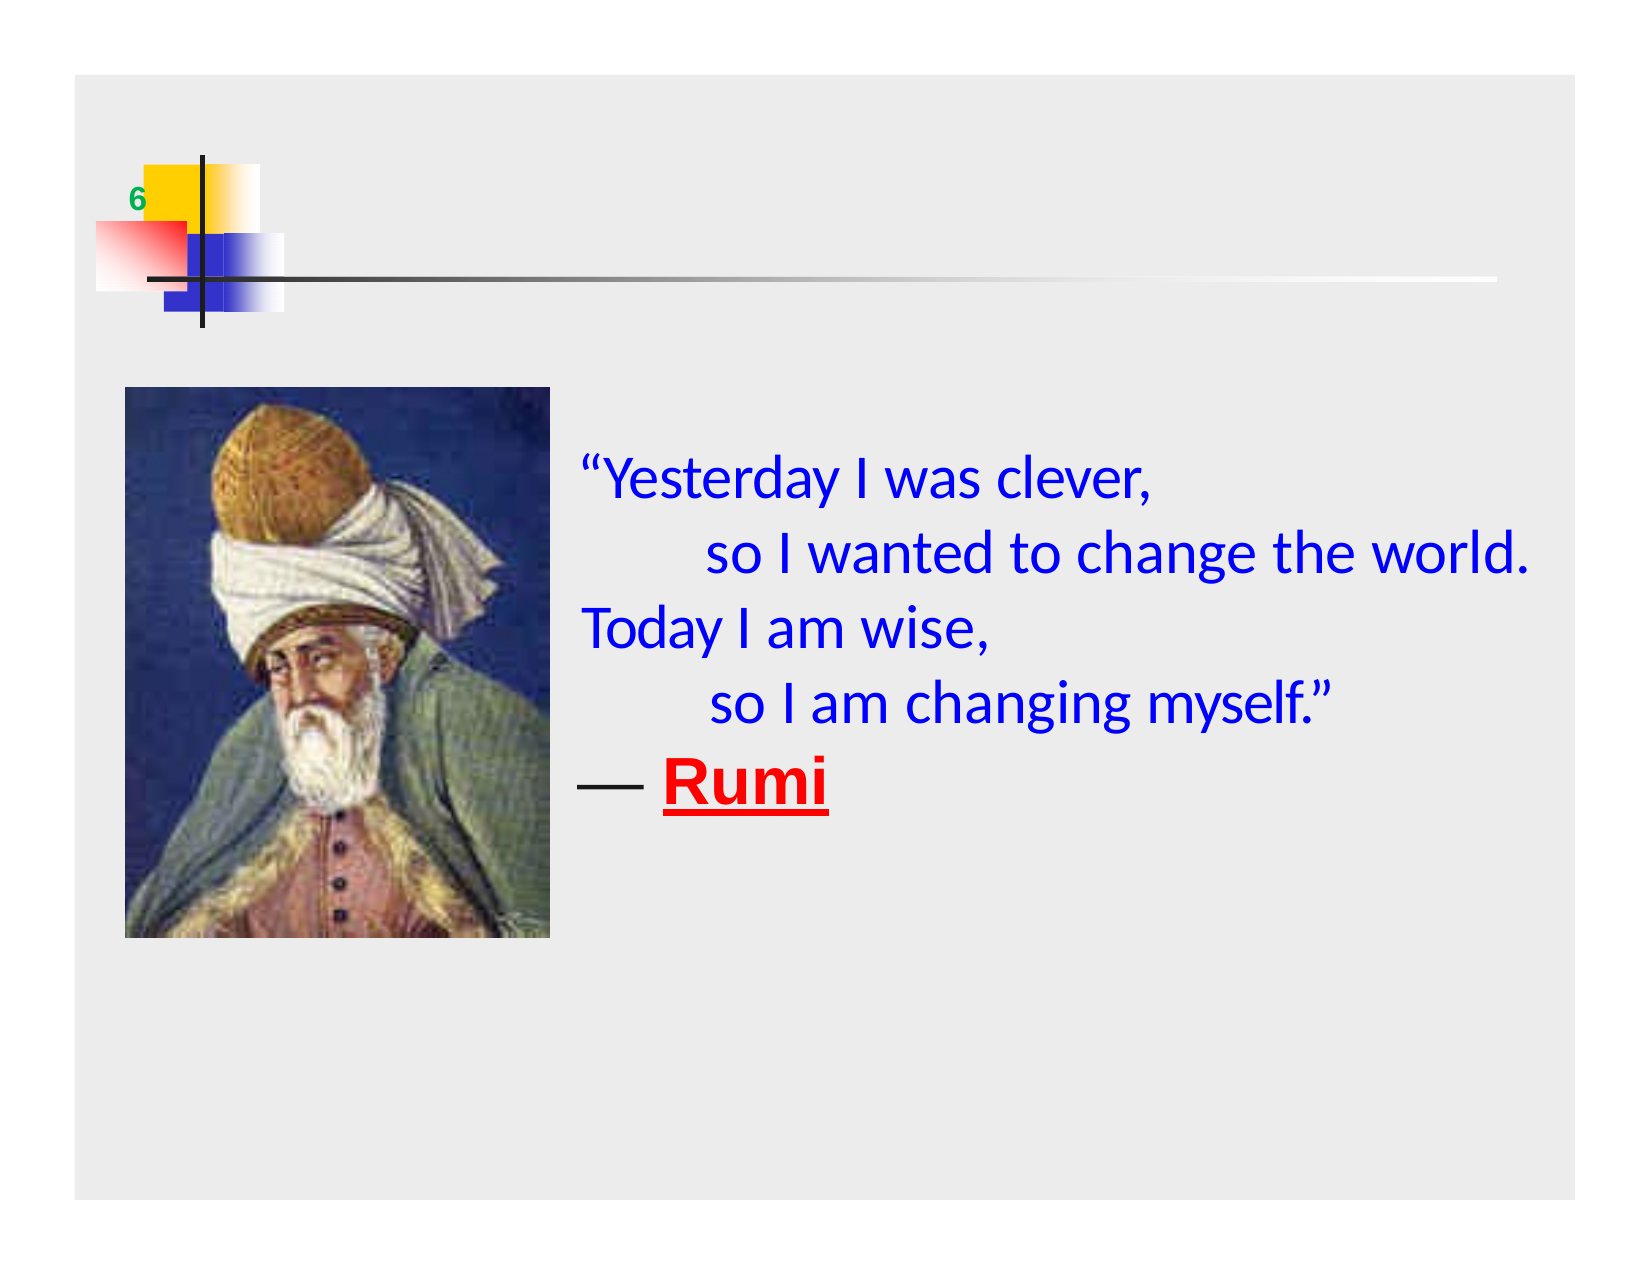

6

# “Yesterday I was clever,
so I wanted to change the world.
Today I am wise,
so I am changing myself.”
— Rumi